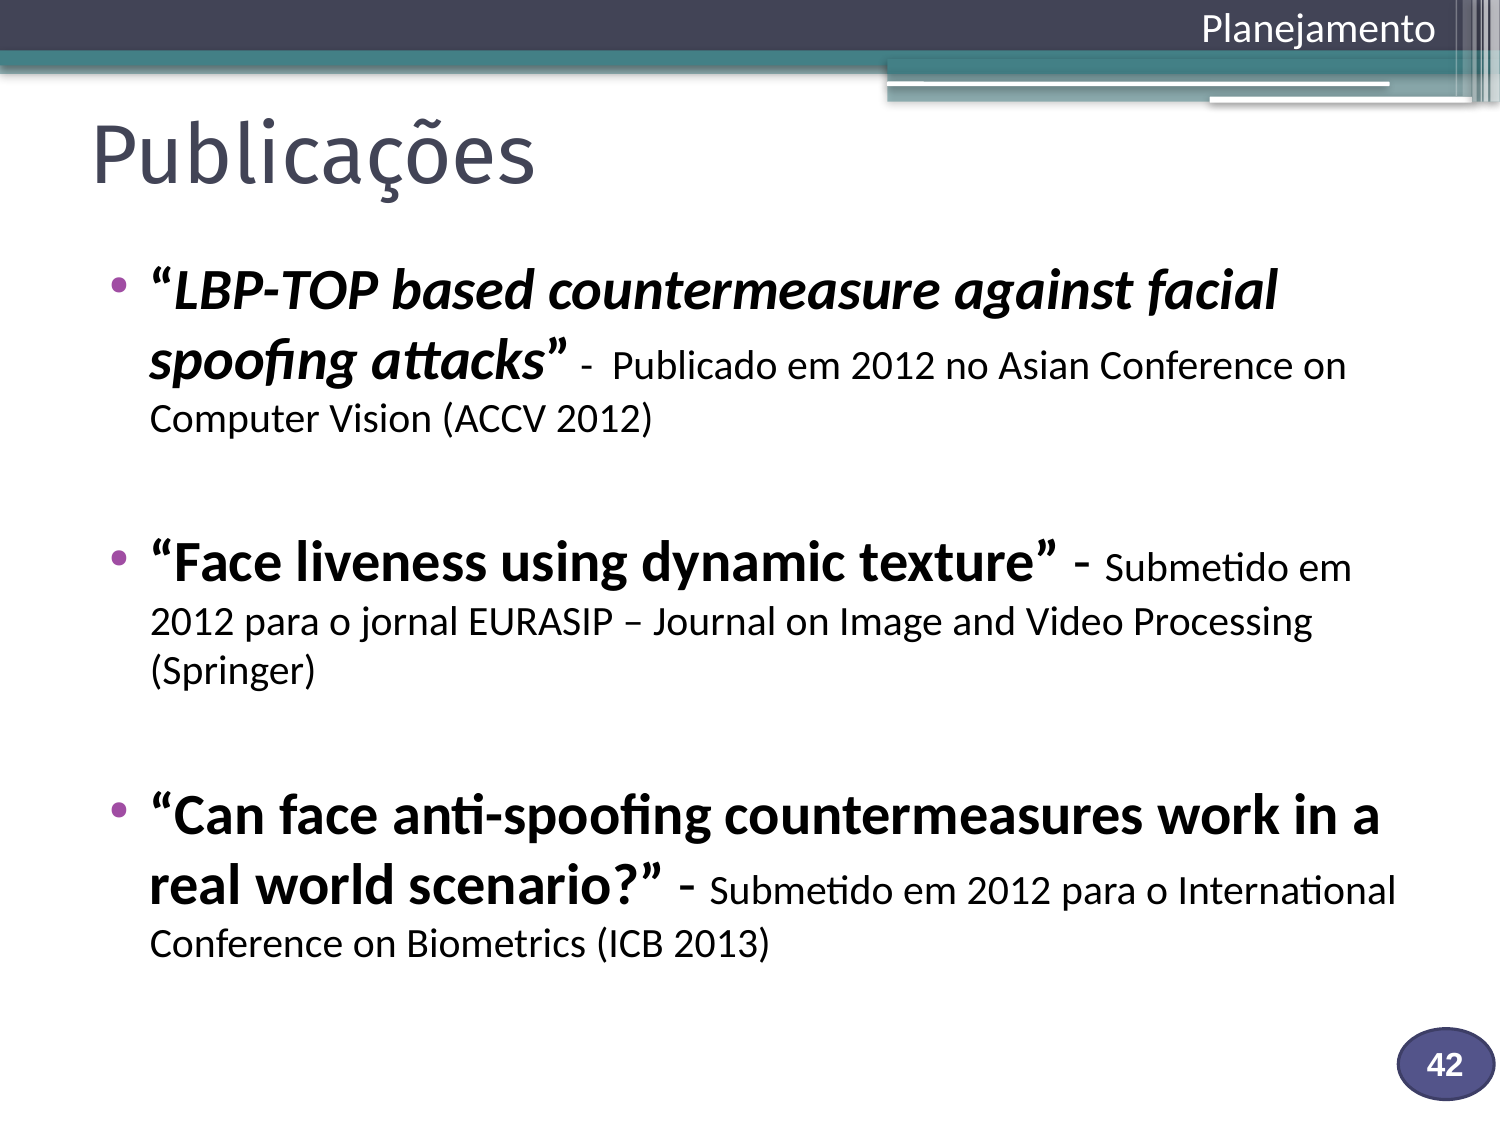

Planejamento
# Publicações
“LBP-TOP based countermeasure against facial spoofing attacks” -  Publicado em 2012 no Asian Conference on Computer Vision (ACCV 2012)

“Face liveness using dynamic texture” - Submetido em 2012 para o jornal EURASIP – Journal on Image and Video Processing (Springer)

“Can face anti-spoofing countermeasures work in a real world scenario?” - Submetido em 2012 para o International Conference on Biometrics (ICB 2013)